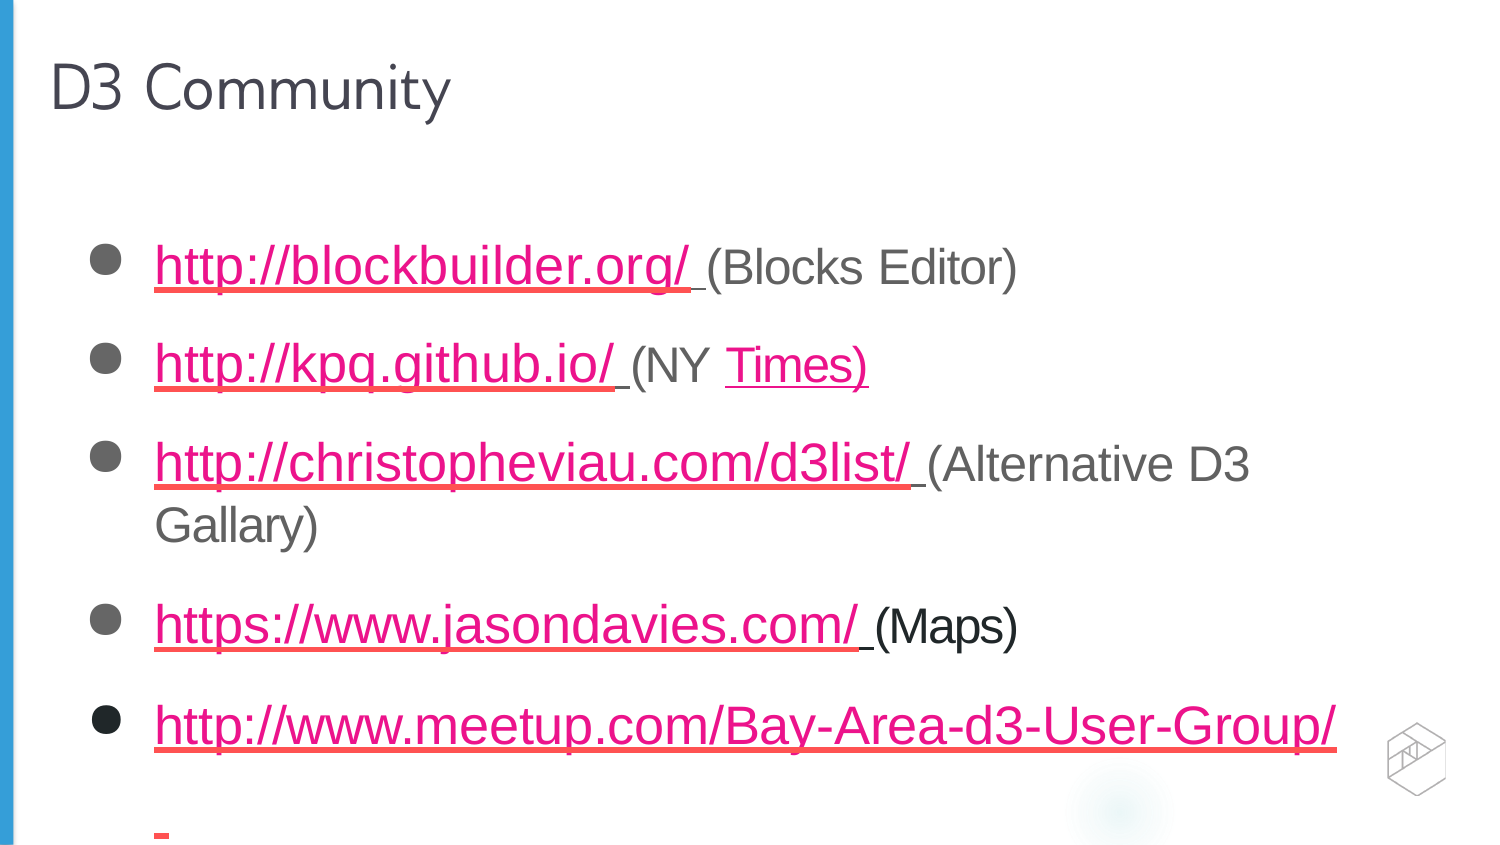

# D3 Community
http://blockbuilder.org/ (Blocks Editor)
http://kpq.github.io/ (NY Times)
http://christopheviau.com/d3list/ (Alternative D3 Gallary)
https://www.jasondavies.com/ (Maps)
http://www.meetup.com/Bay-Area-d3-User-Group/  (Bay Area D3 Meetup)